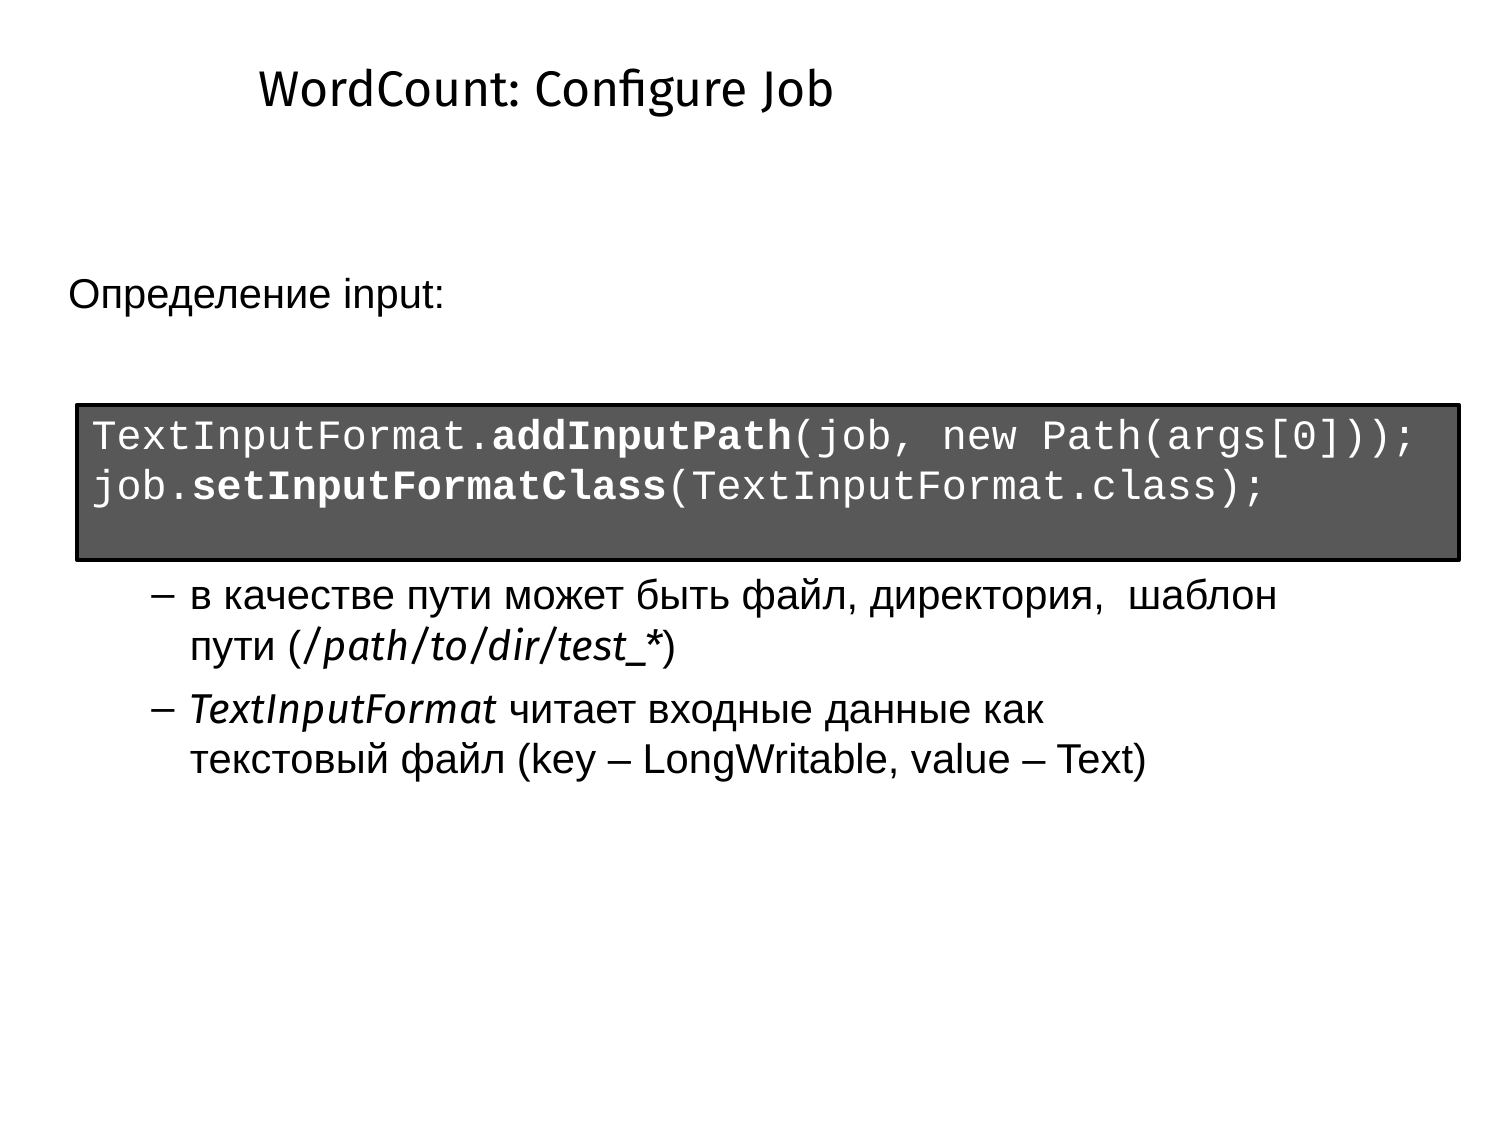

# WordCount: Configure Job
Определение input:
TextInputFormat.addInputPath(job, new Path(args[0]));
job.setInputFormatClass(TextInputFormat.class);
в качестве пути может быть файл, директория,  шаблон пути (/path/to/dir/test_*)
TextInputFormat читает входные данные как
текстовый файл (key – LongWritable, value – Text)